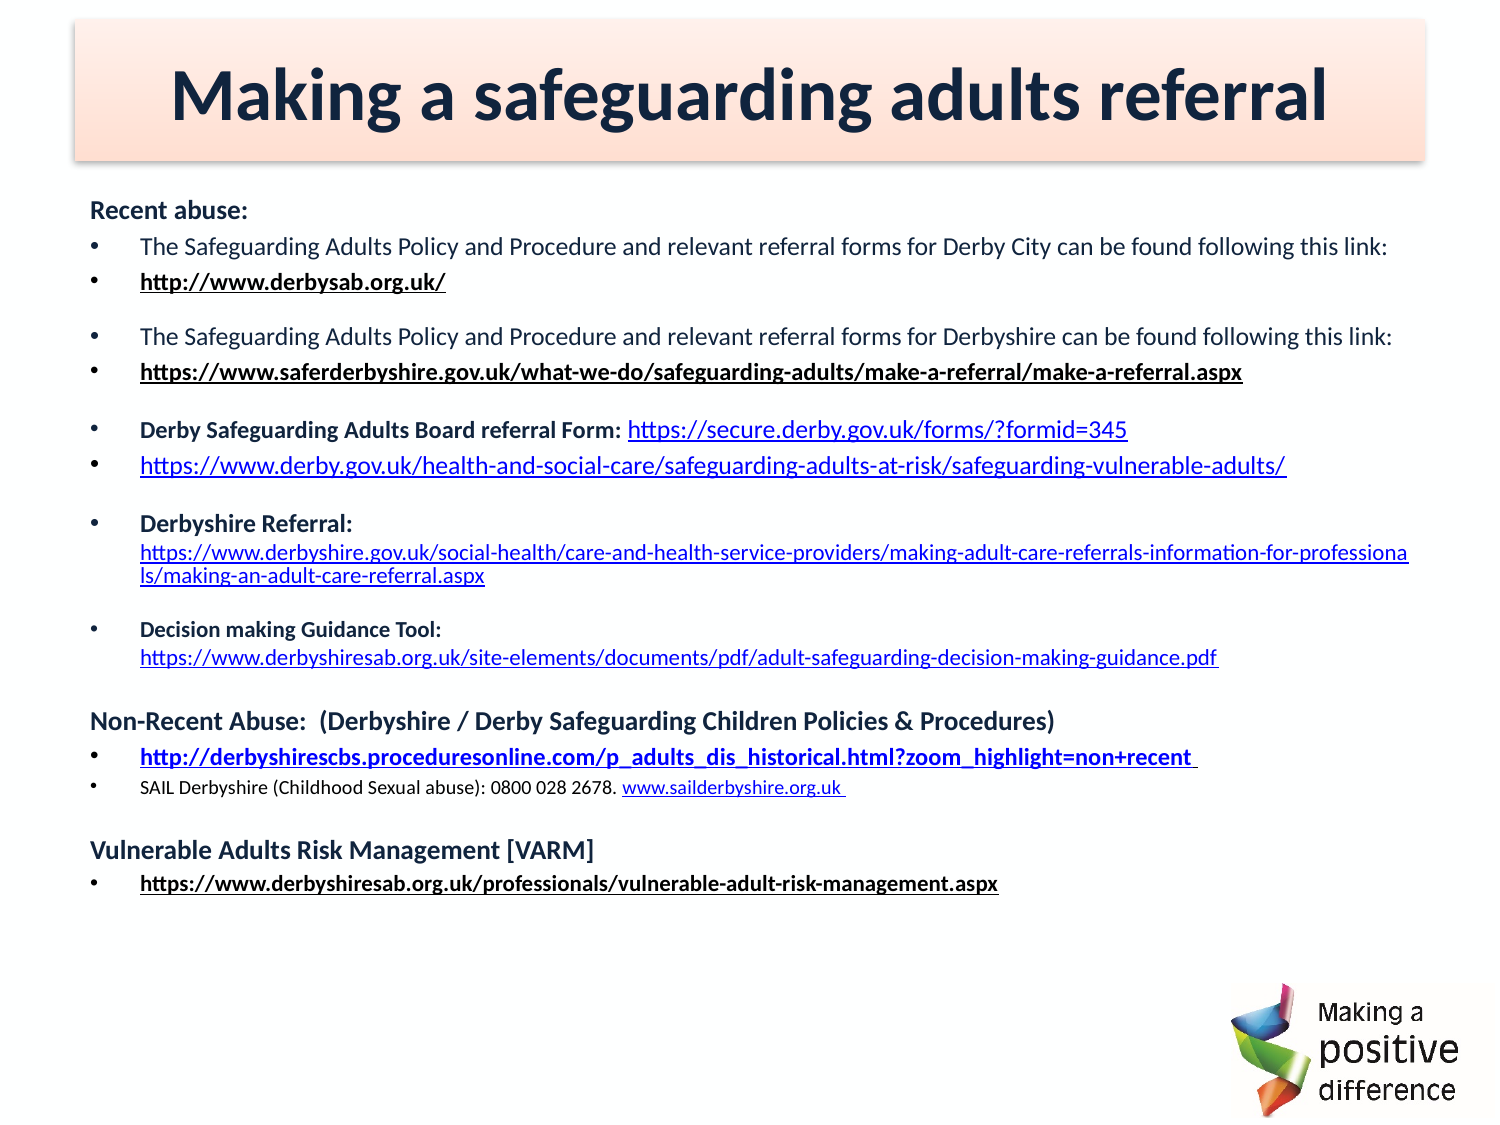

# Making a safeguarding adults referral
Recent abuse:
The Safeguarding Adults Policy and Procedure and relevant referral forms for Derby City can be found following this link:
http://www.derbysab.org.uk/

The Safeguarding Adults Policy and Procedure and relevant referral forms for Derbyshire can be found following this link:
https://www.saferderbyshire.gov.uk/what-we-do/safeguarding-adults/make-a-referral/make-a-referral.aspx

Derby Safeguarding Adults Board referral Form: https://secure.derby.gov.uk/forms/?formid=345
https://www.derby.gov.uk/health-and-social-care/safeguarding-adults-at-risk/safeguarding-vulnerable-adults/

Derbyshire Referral: https://www.derbyshire.gov.uk/social-health/care-and-health-service-providers/making-adult-care-referrals-information-for-professionals/making-an-adult-care-referral.aspx

Decision making Guidance Tool: https://www.derbyshiresab.org.uk/site-elements/documents/pdf/adult-safeguarding-decision-making-guidance.pdf

Non-Recent Abuse:  (Derbyshire / Derby Safeguarding Children Policies & Procedures)
http://derbyshirescbs.proceduresonline.com/p_adults_dis_historical.html?zoom_highlight=non+recent
SAIL Derbyshire (Childhood Sexual abuse): 0800 028 2678. www.sailderbyshire.org.uk

Vulnerable Adults Risk Management [VARM]
https://www.derbyshiresab.org.uk/professionals/vulnerable-adult-risk-management.aspx